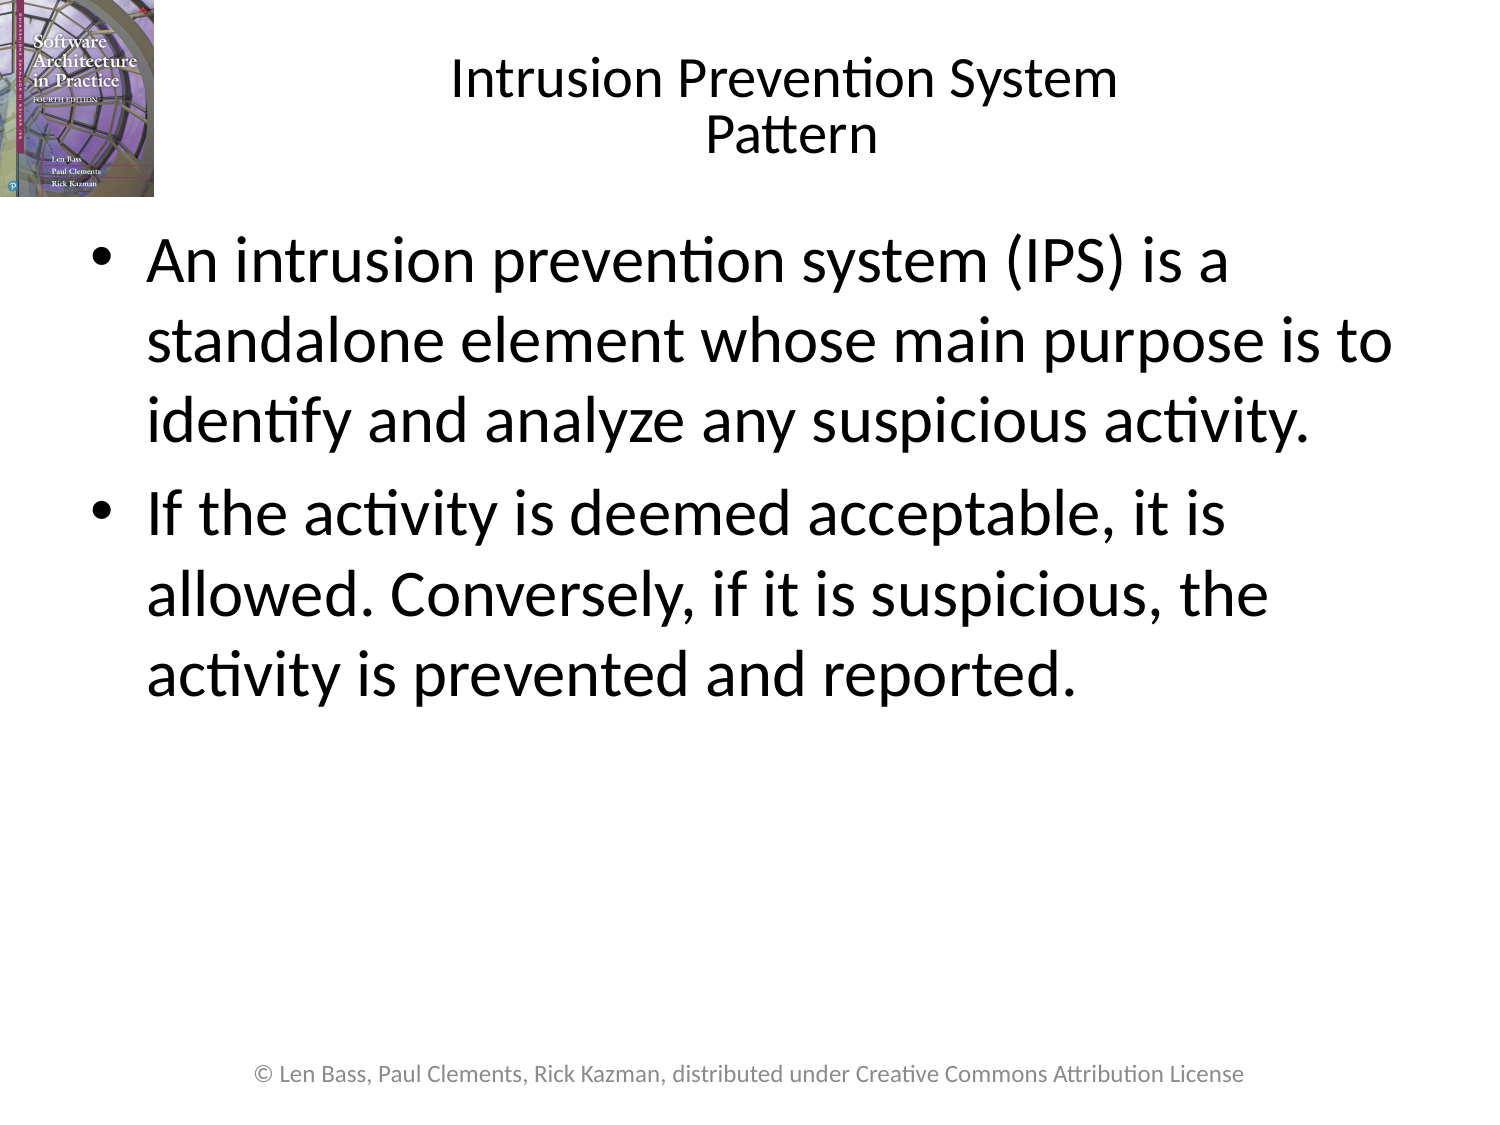

# Intrusion Prevention System Pattern
An intrusion prevention system (IPS) is a standalone element whose main purpose is to identify and analyze any suspicious activity.
If the activity is deemed acceptable, it is allowed. Conversely, if it is suspicious, the activity is prevented and reported.

© Len Bass, Paul Clements, Rick Kazman, distributed under Creative Commons Attribution License